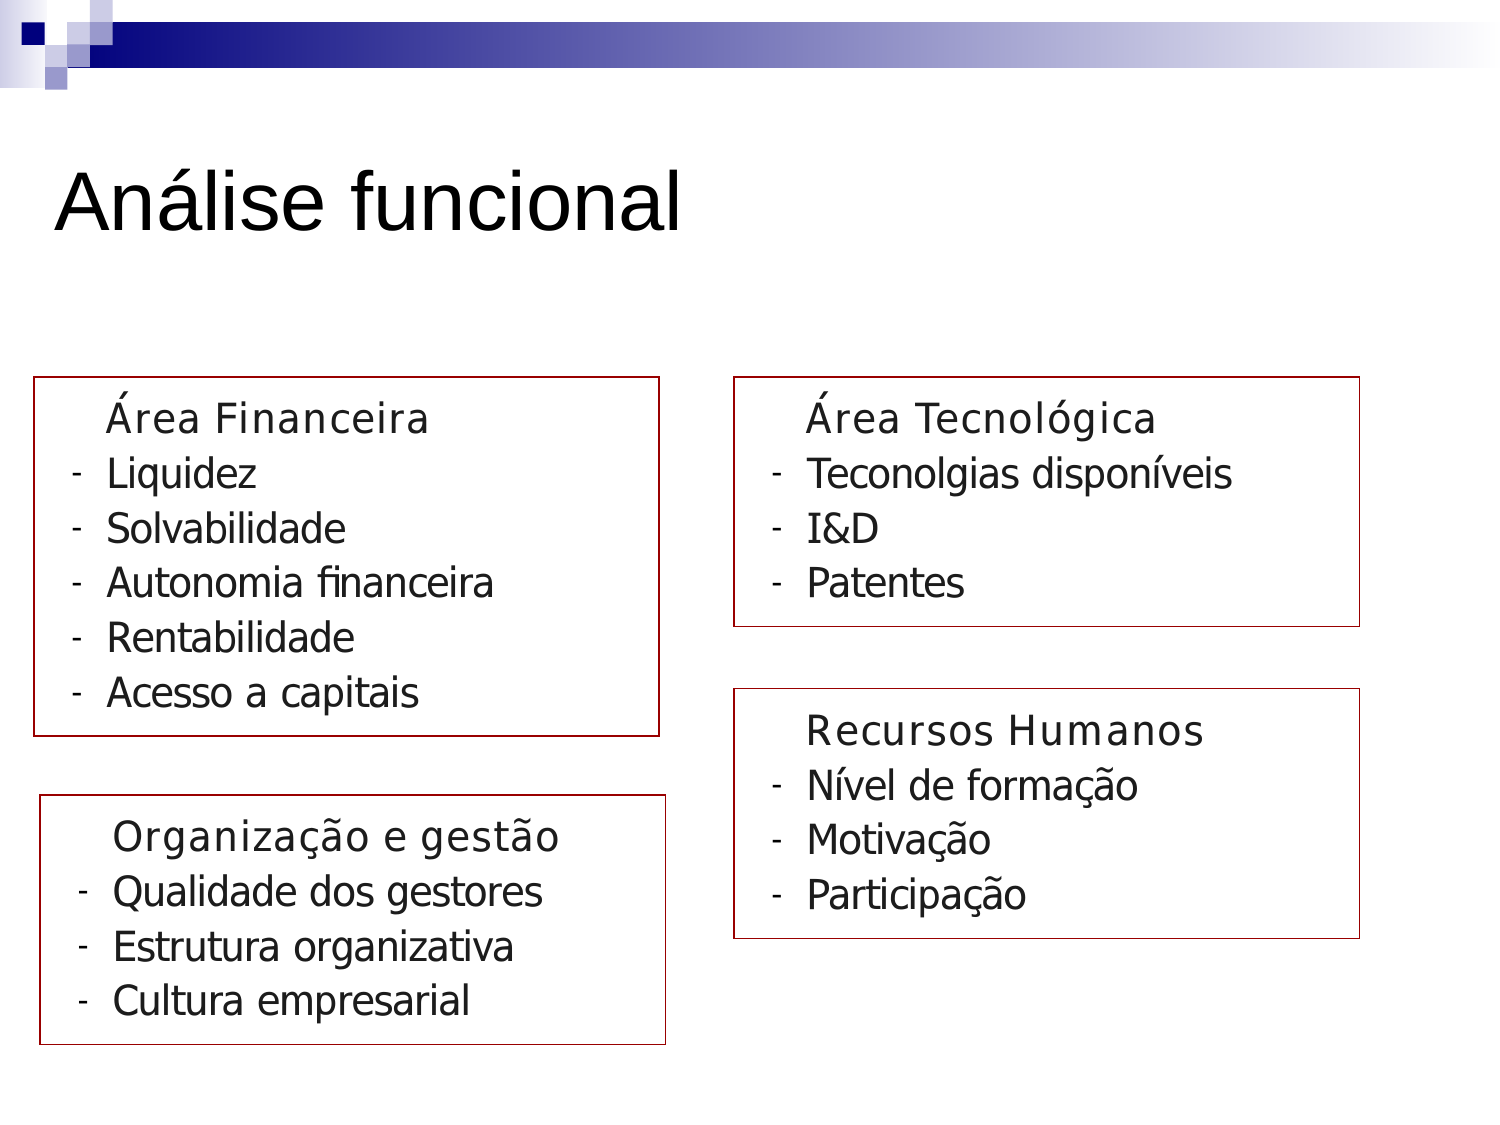

Análise funcional
Área Financeira
Liquidez
Solvabilidade
Autonomia financeira
Rentabilidade
Acesso a capitais
Área Tecnológica
Teconolgias disponíveis
I&D
Patentes
Recursos Humanos
Nível de formação
Motivação
Participação
Organização e gestão
Qualidade dos gestores
Estrutura organizativa
Cultura empresarial